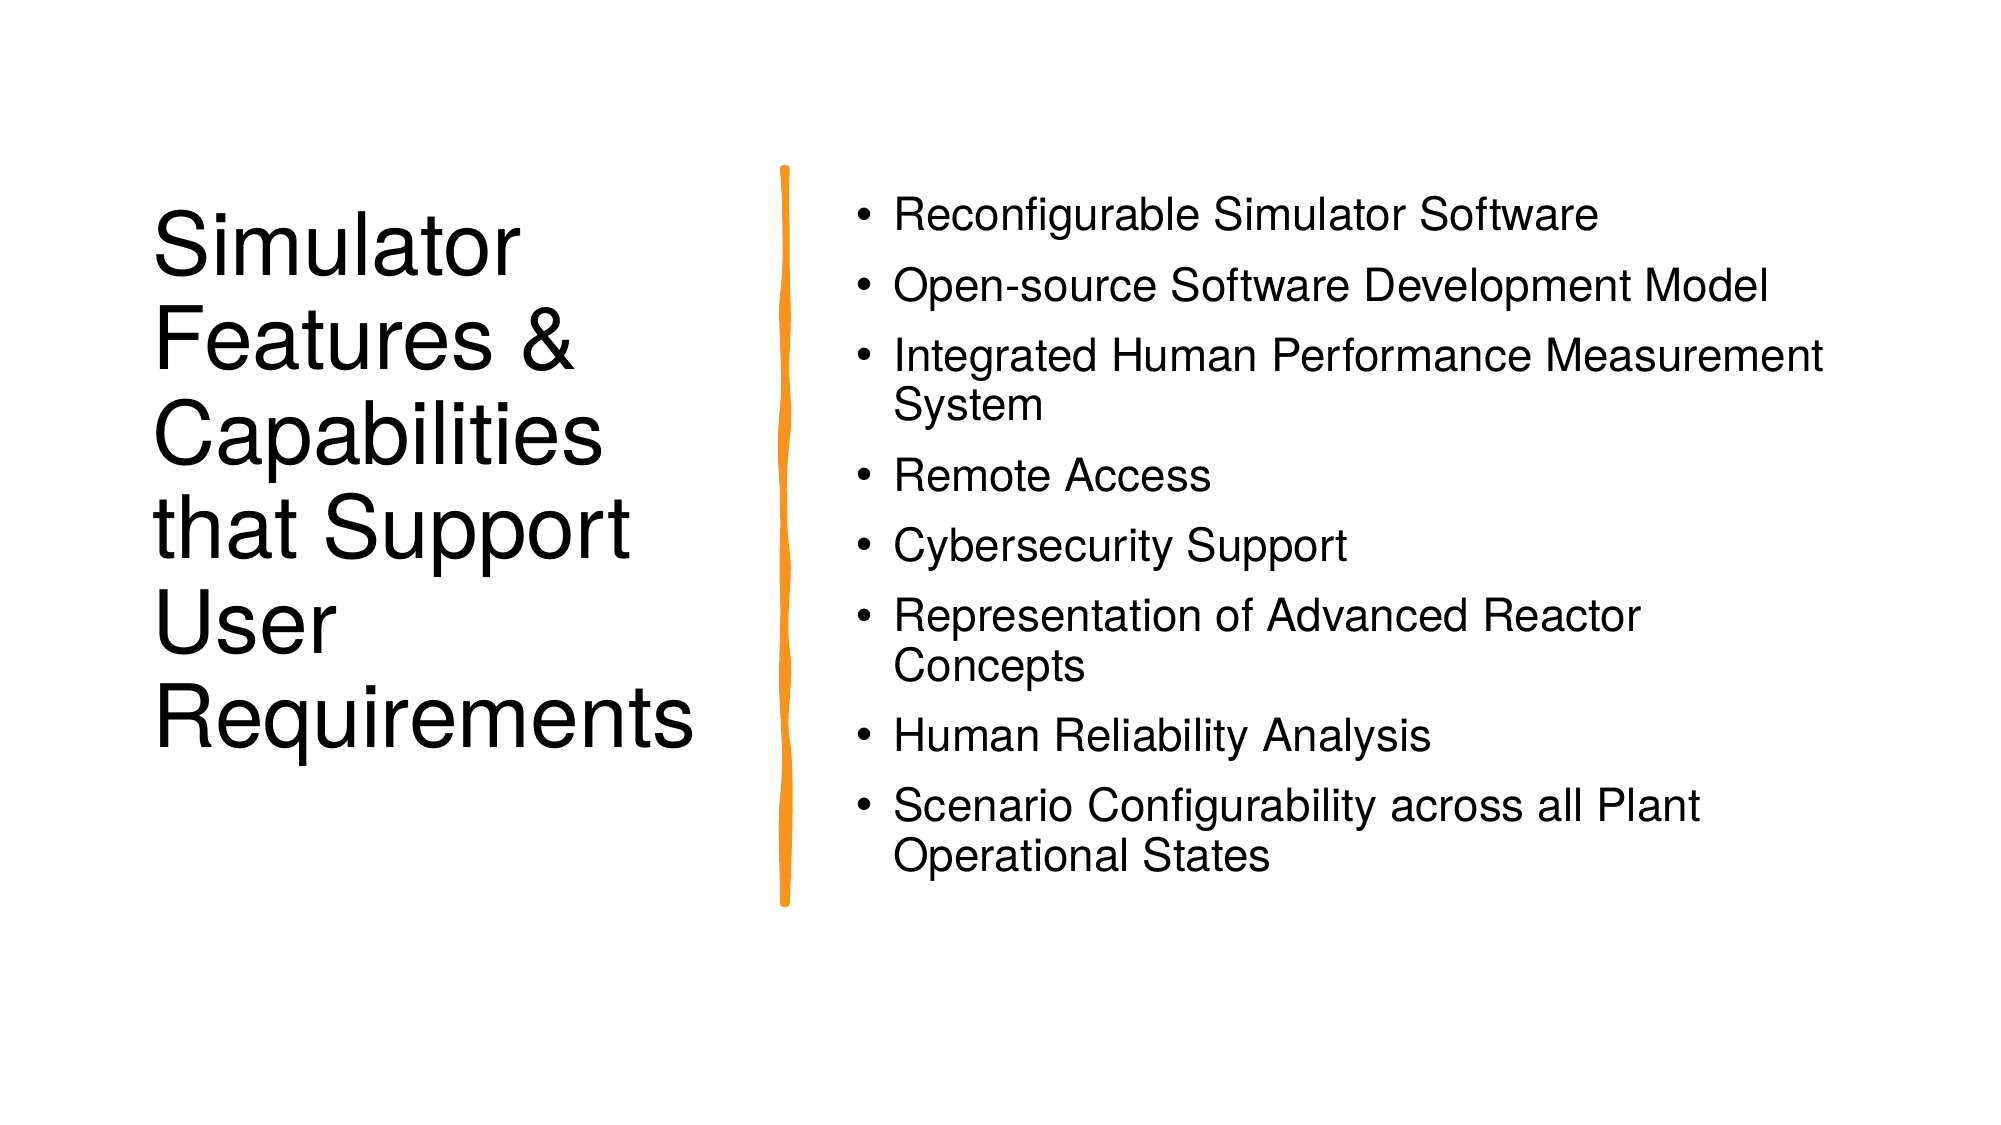

# Simulator Features & Capabilities that Support User Requirements
Reconfigurable Simulator Software
Open-source Software Development Model
Integrated Human Performance Measurement System
Remote Access
Cybersecurity Support
Representation of Advanced Reactor Concepts
Human Reliability Analysis
Scenario Configurability across all Plant Operational States